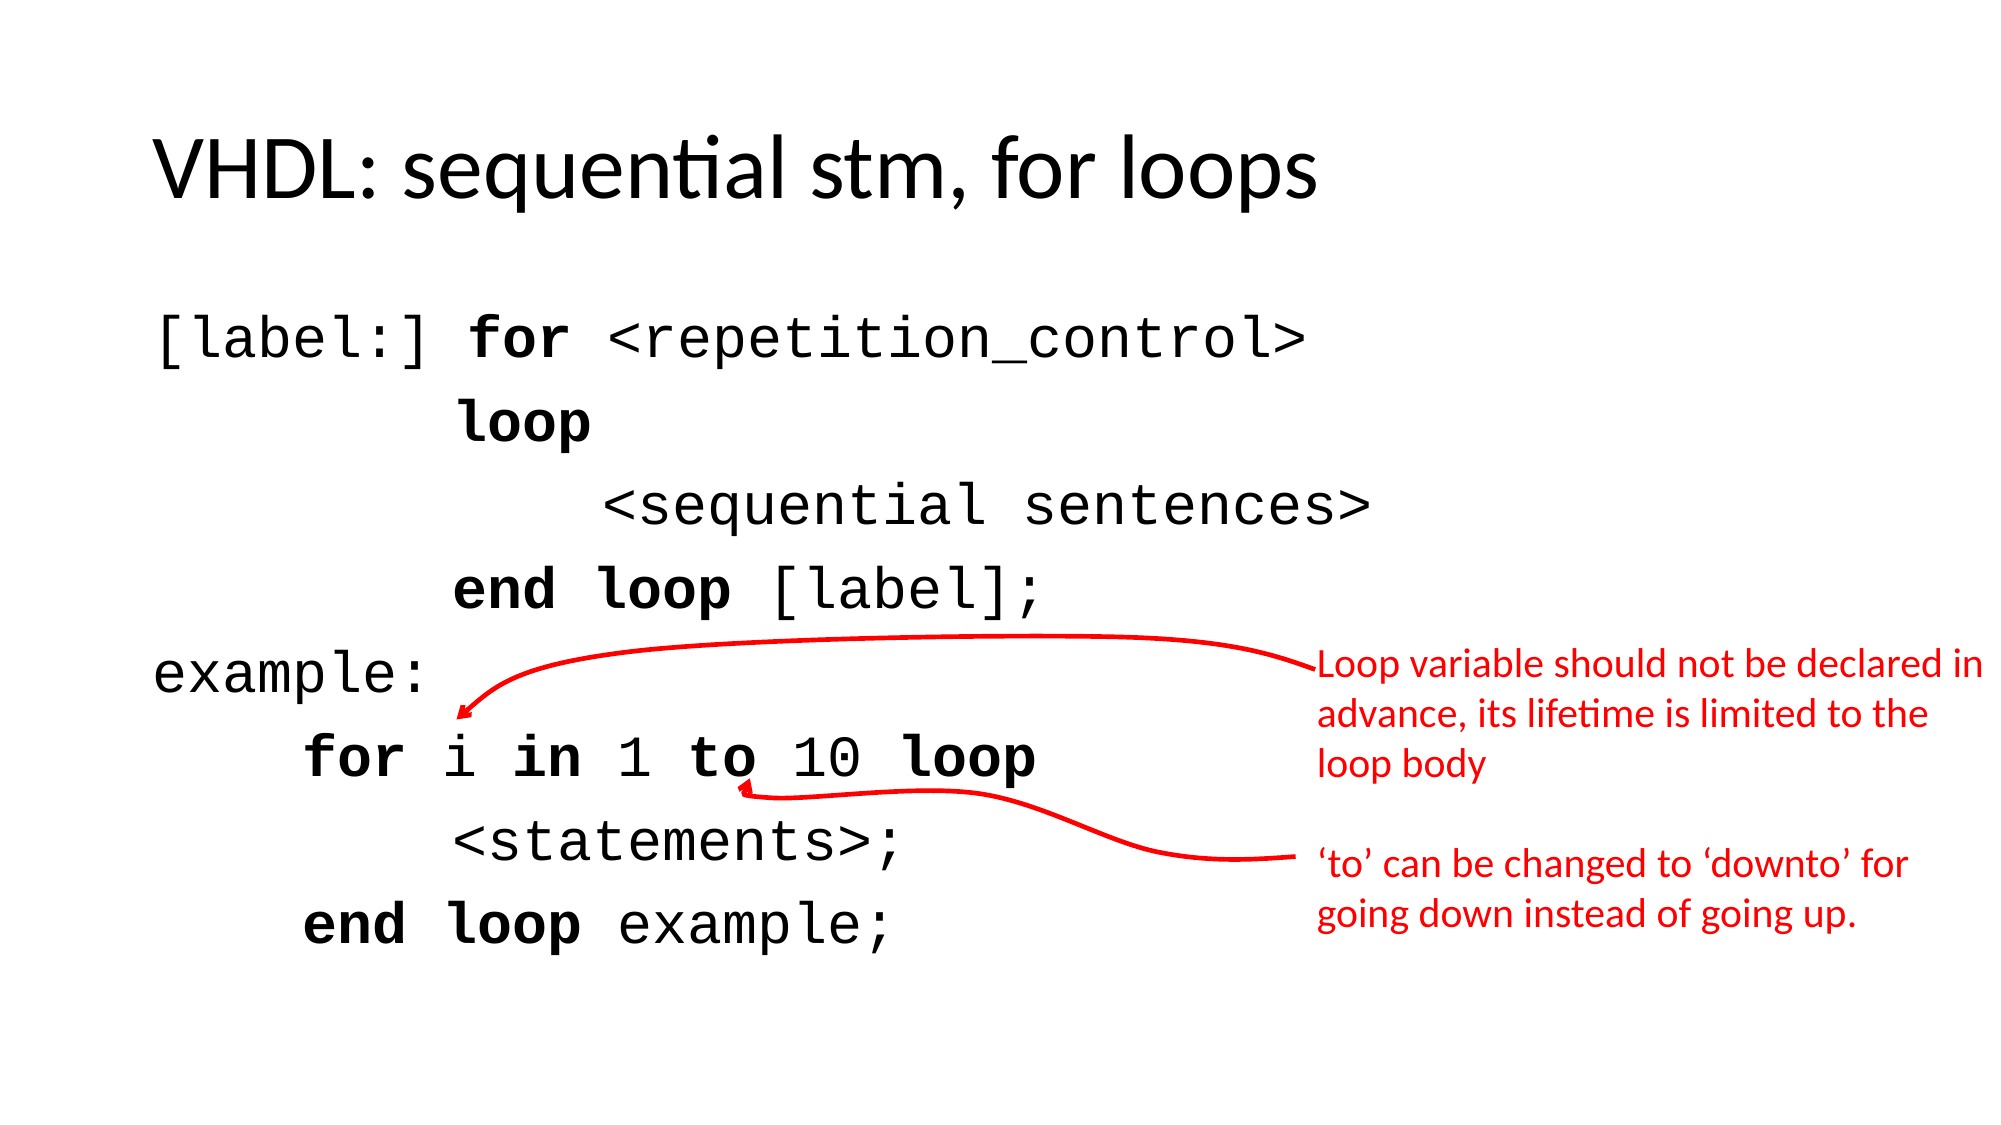

# VHDL: sequential stm, for loops
[label:] for <repetition_control>
		loop
			<sequential sentences>
		end loop [label];
example:
	for i in 1 to 10 loop
		<statements>;
	end loop example;
Loop variable should not be declared in advance, its lifetime is limited to the loop body

‘to’ can be changed to ‘downto’ for going down instead of going up.